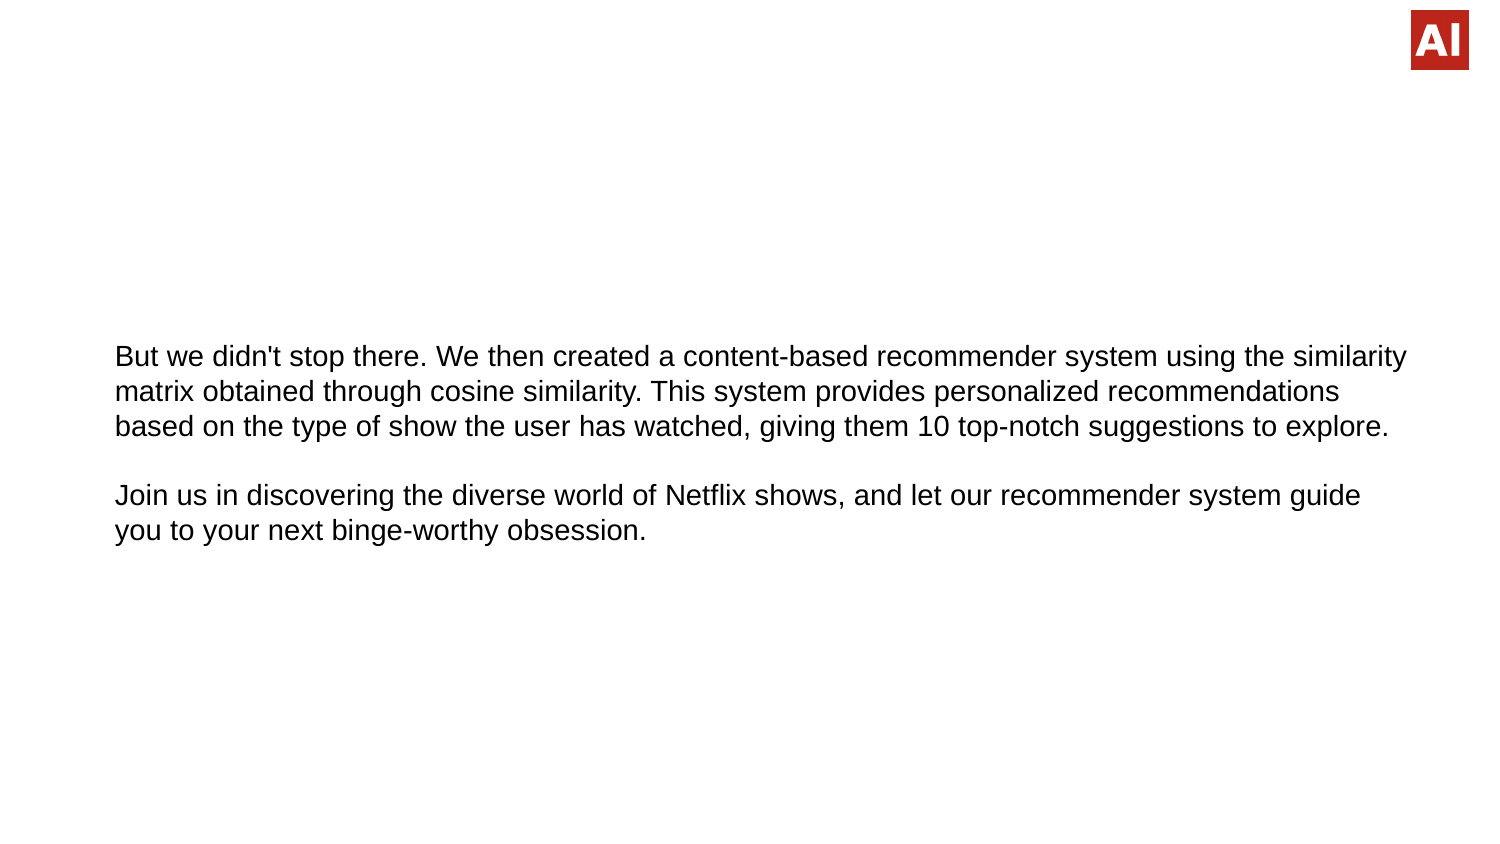

#

But we didn't stop there. We then created a content-based recommender system using the similarity matrix obtained through cosine similarity. This system provides personalized recommendations based on the type of show the user has watched, giving them 10 top-notch suggestions to explore.

Join us in discovering the diverse world of Netflix shows, and let our recommender system guide you to your next binge-worthy obsession.